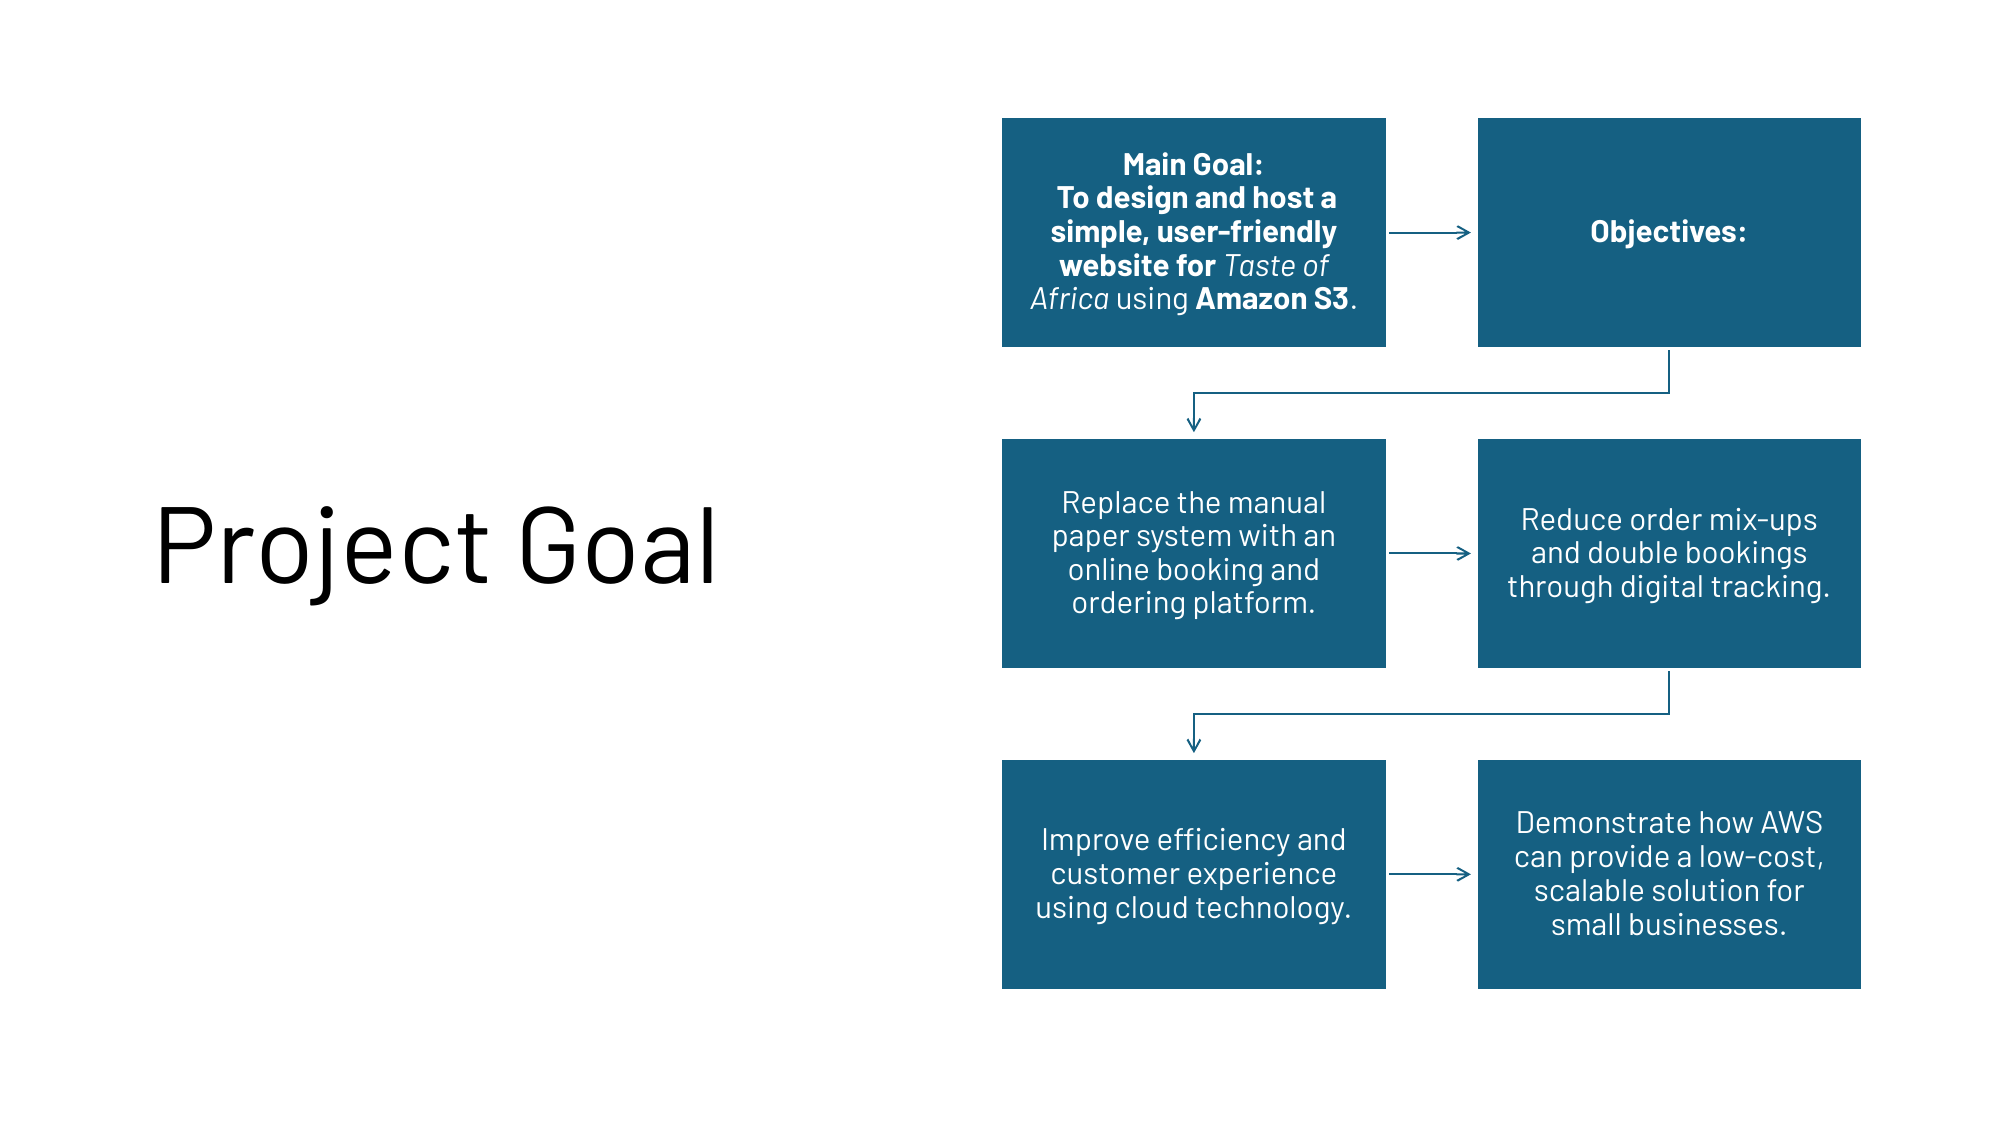

# Project Goal

Main Goal:
 To design and host a simple, user-friendly website for Taste of Africa using Amazon S3.

Objectives:

Replace the manual paper system with an online booking and ordering platform.

Reduce order mix-ups and double bookings through digital tracking.

Improve efficiency and customer experience using cloud technology.
Demonstrate how AWS can provide a low-cost, scalable solution for small businesses.